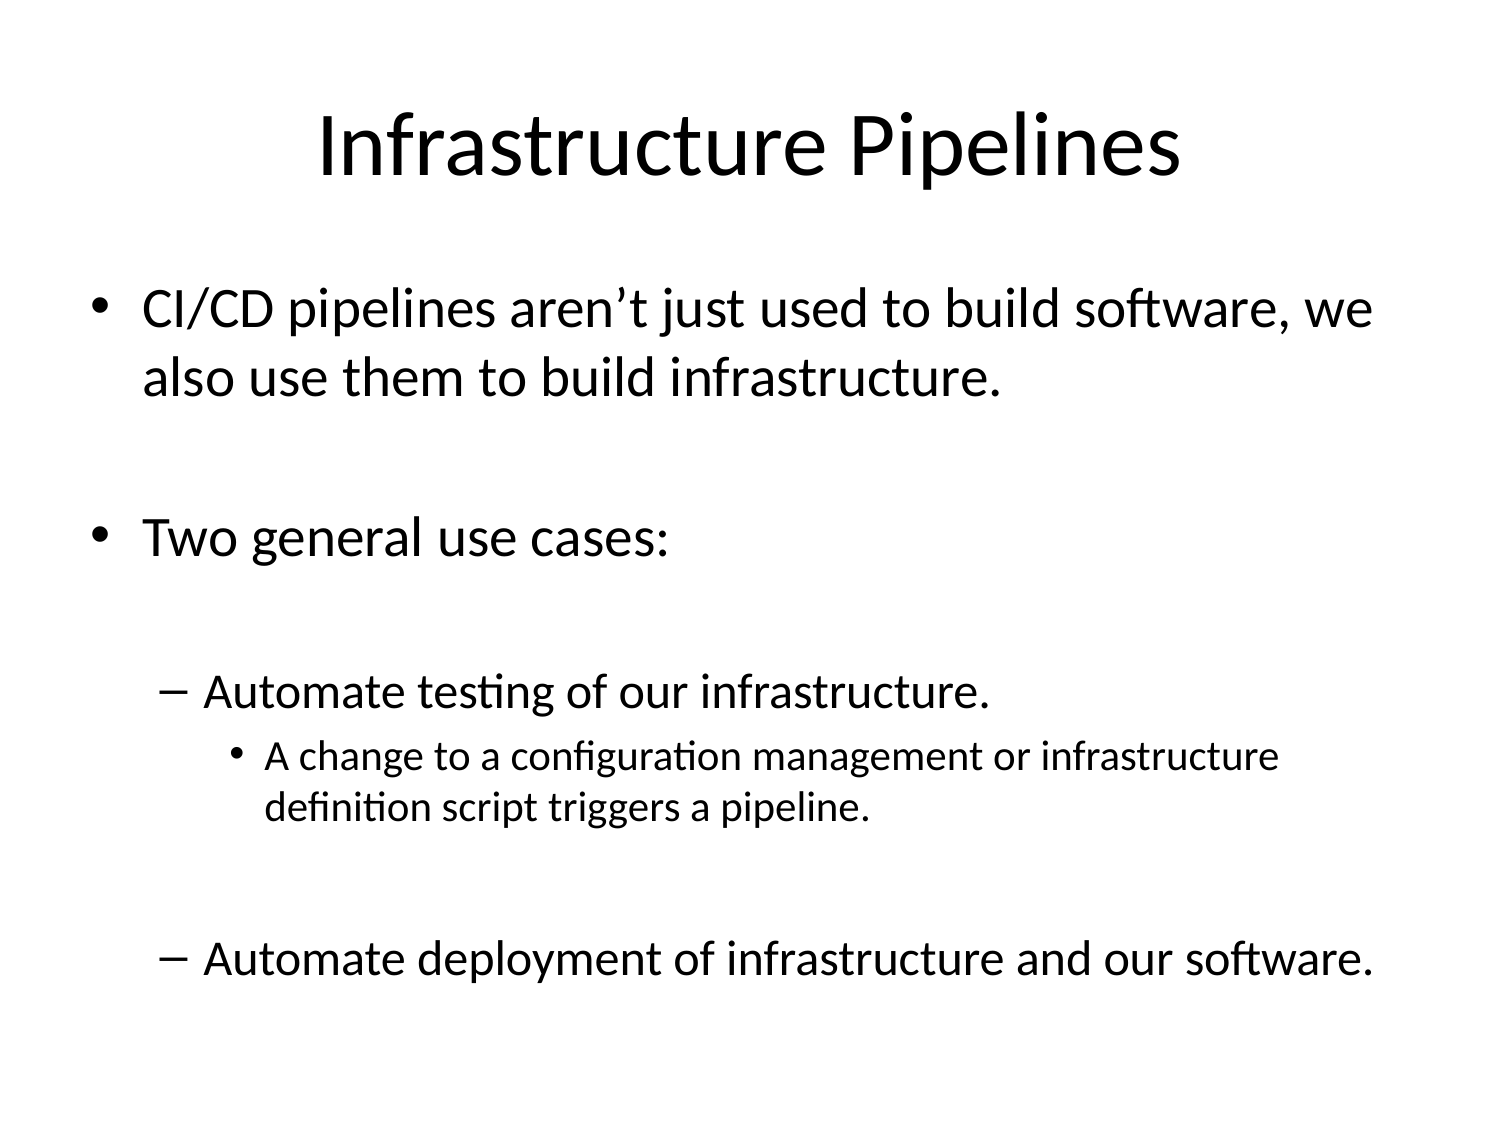

# Infrastructure Pipelines
CI/CD pipelines aren’t just used to build software, we also use them to build infrastructure.

Two general use cases:

Automate testing of our infrastructure.
A change to a configuration management or infrastructure definition script triggers a pipeline.

Automate deployment of infrastructure and our software.